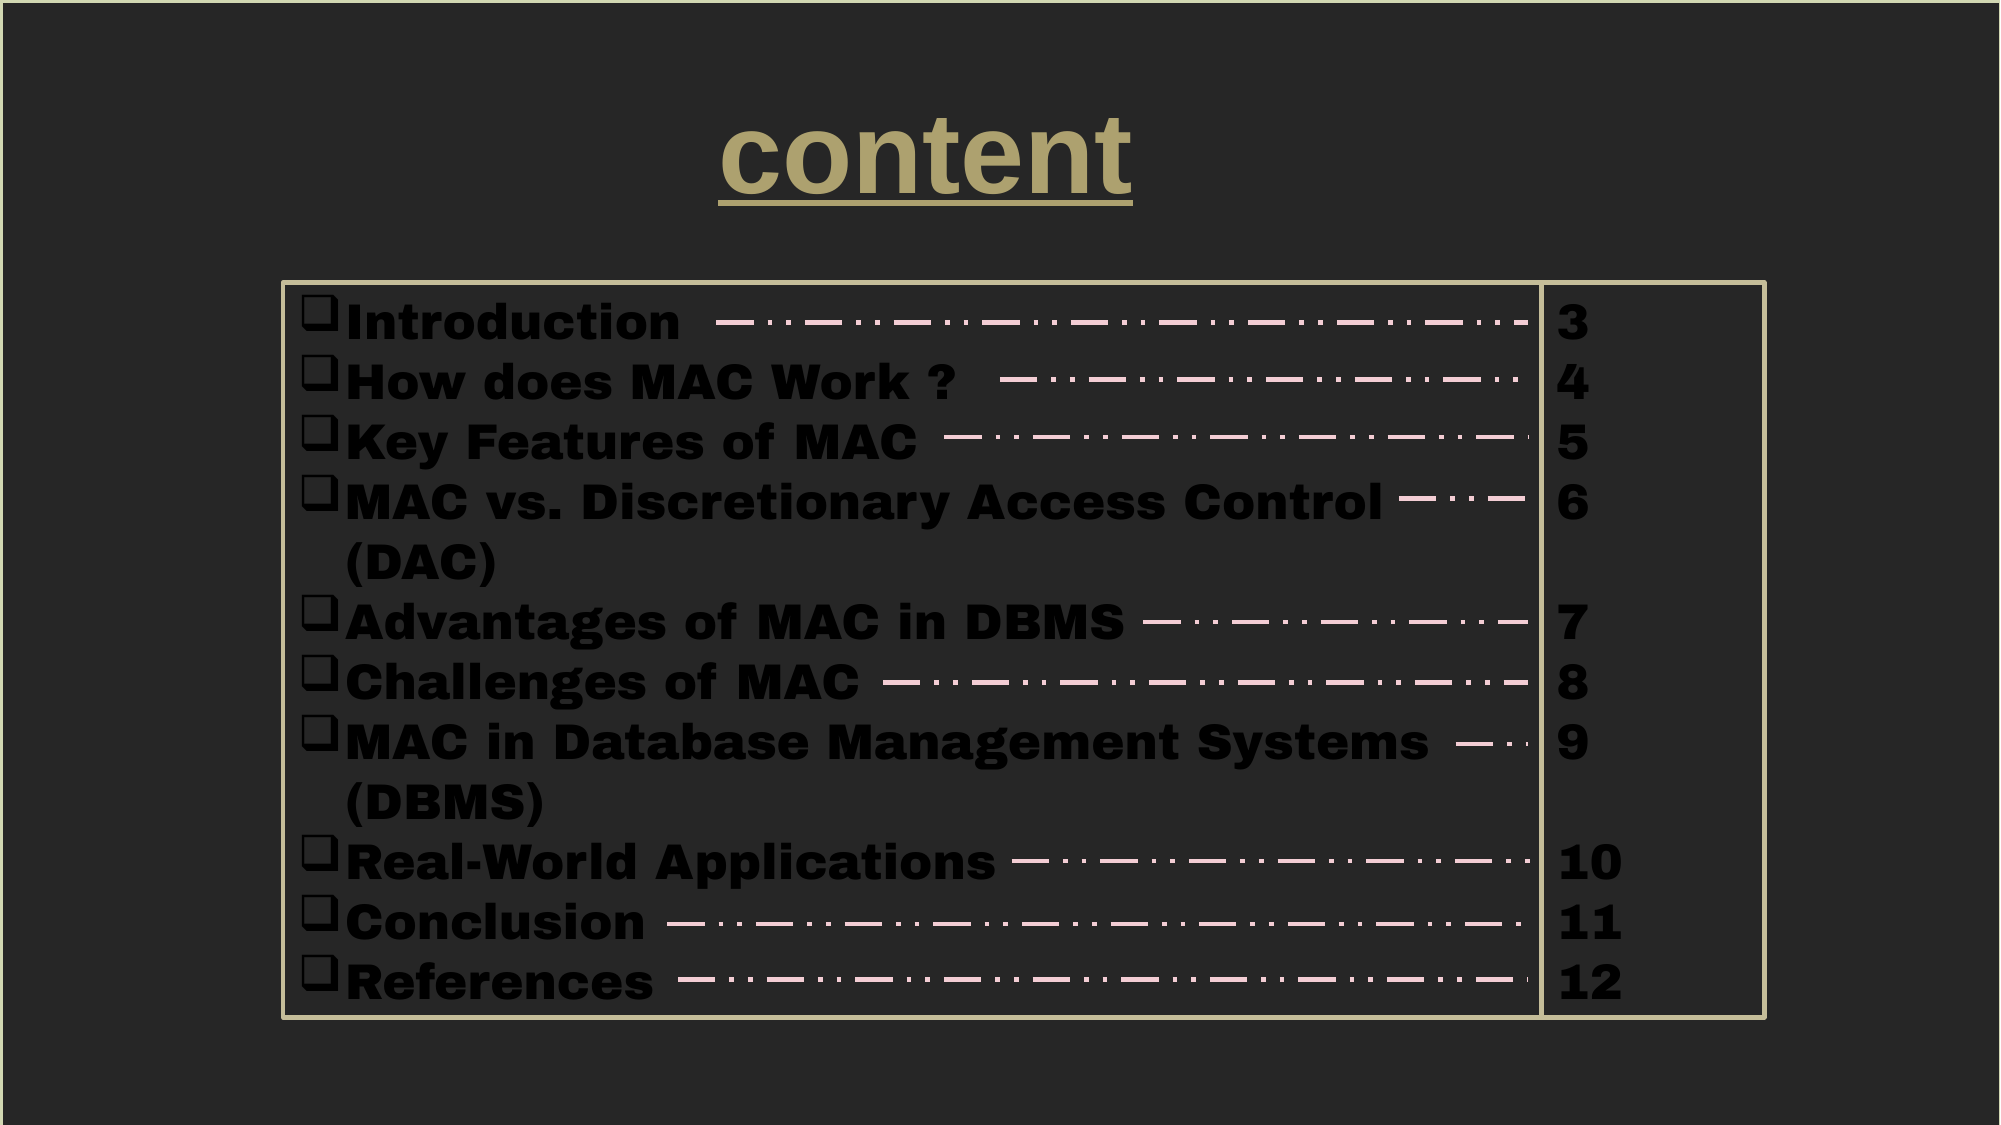

content
Introduction
How does MAC Work ?
Key Features of MAC
MAC vs. Discretionary Access Control (DAC)
Advantages of MAC in DBMS
Challenges of MAC
MAC in Database Management Systems (DBMS)
Real-World Applications
Conclusion
References
3
4
5
6

7
8
9

10
11
12